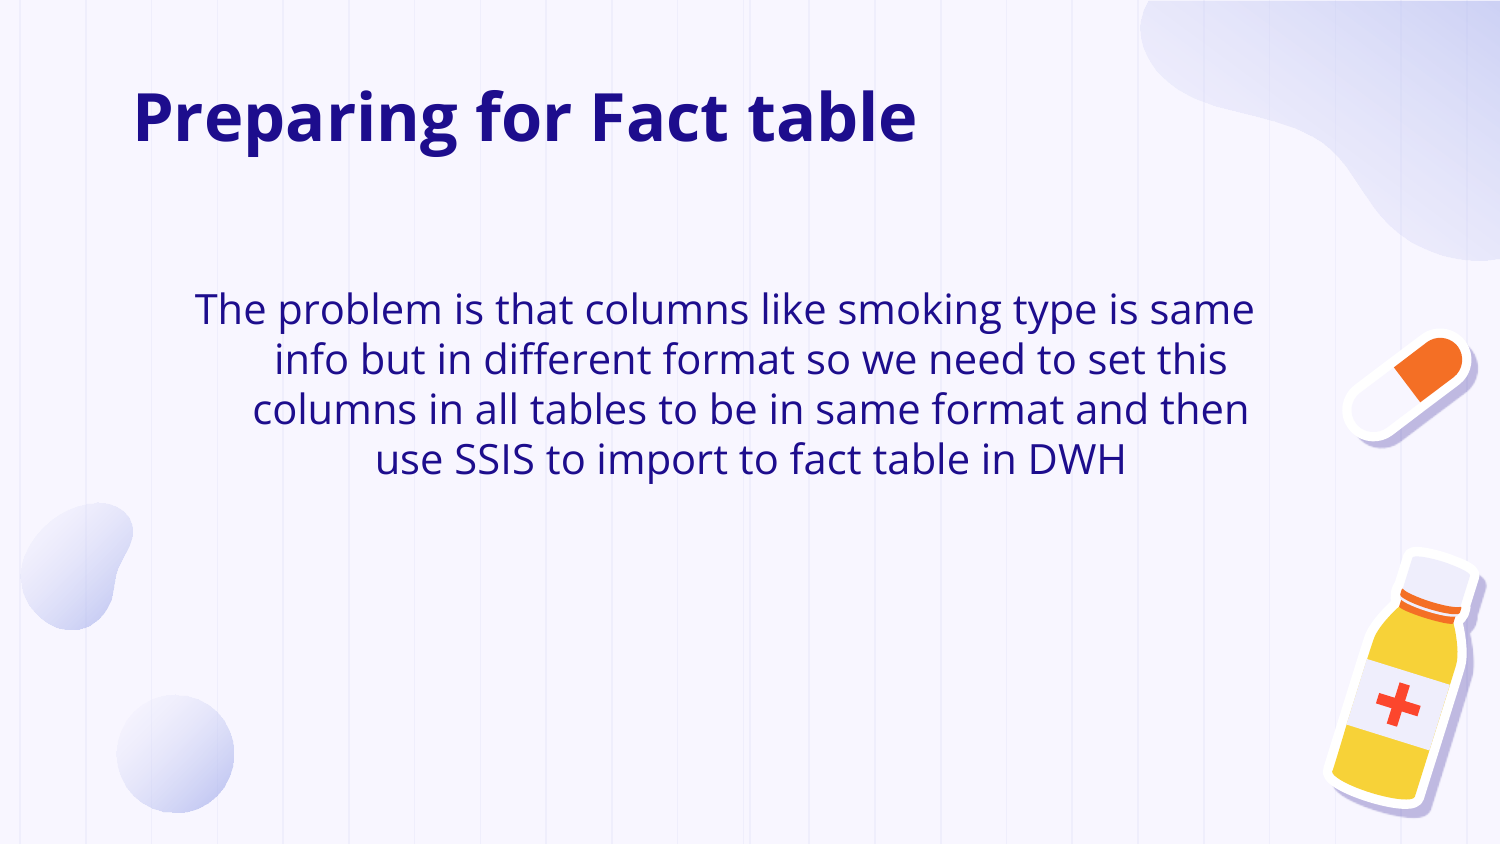

# Preparing for Fact table
The problem is that columns like smoking type is same info but in different format so we need to set this columns in all tables to be in same format and then use SSIS to import to fact table in DWH